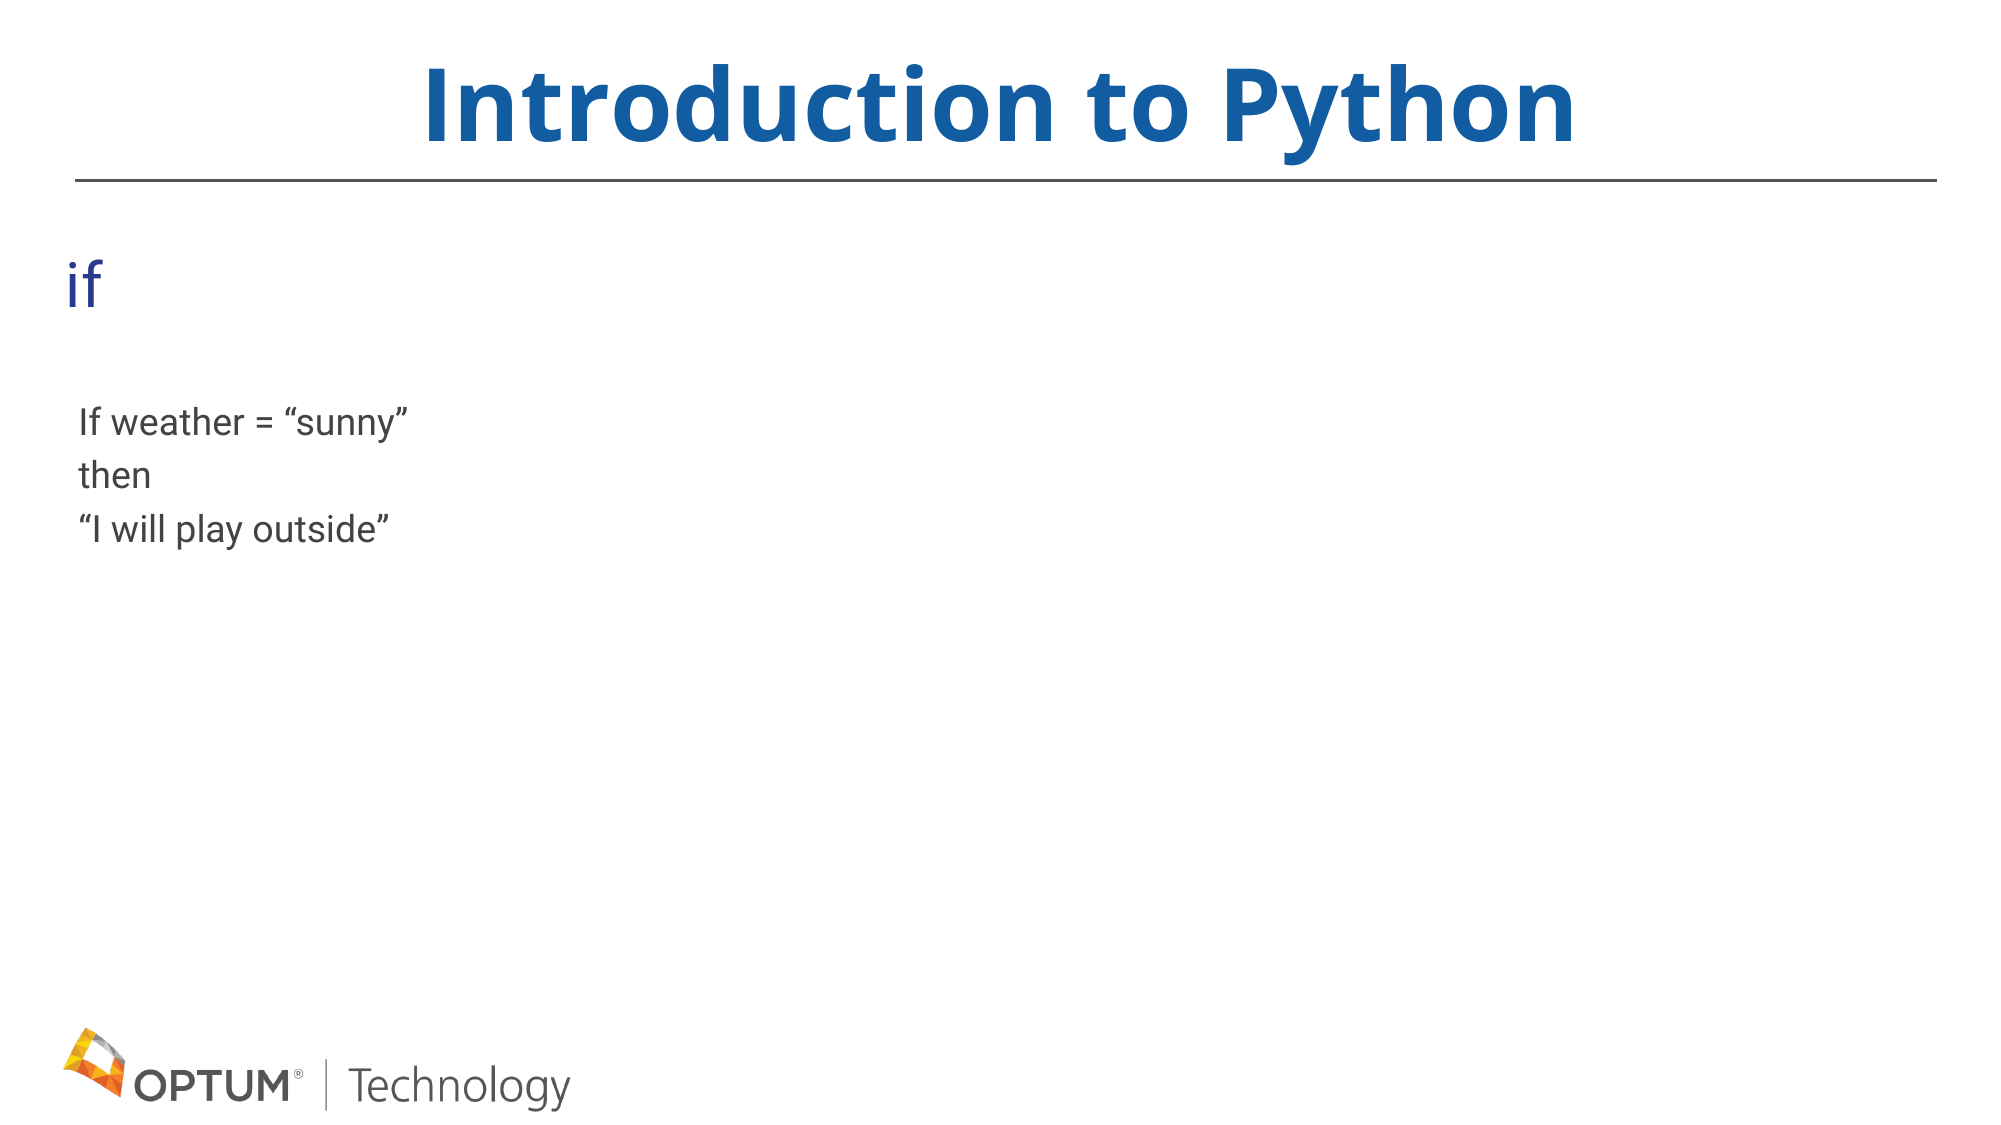

Introduction to Python
if
If weather = “sunny”
then
“I will play outside”